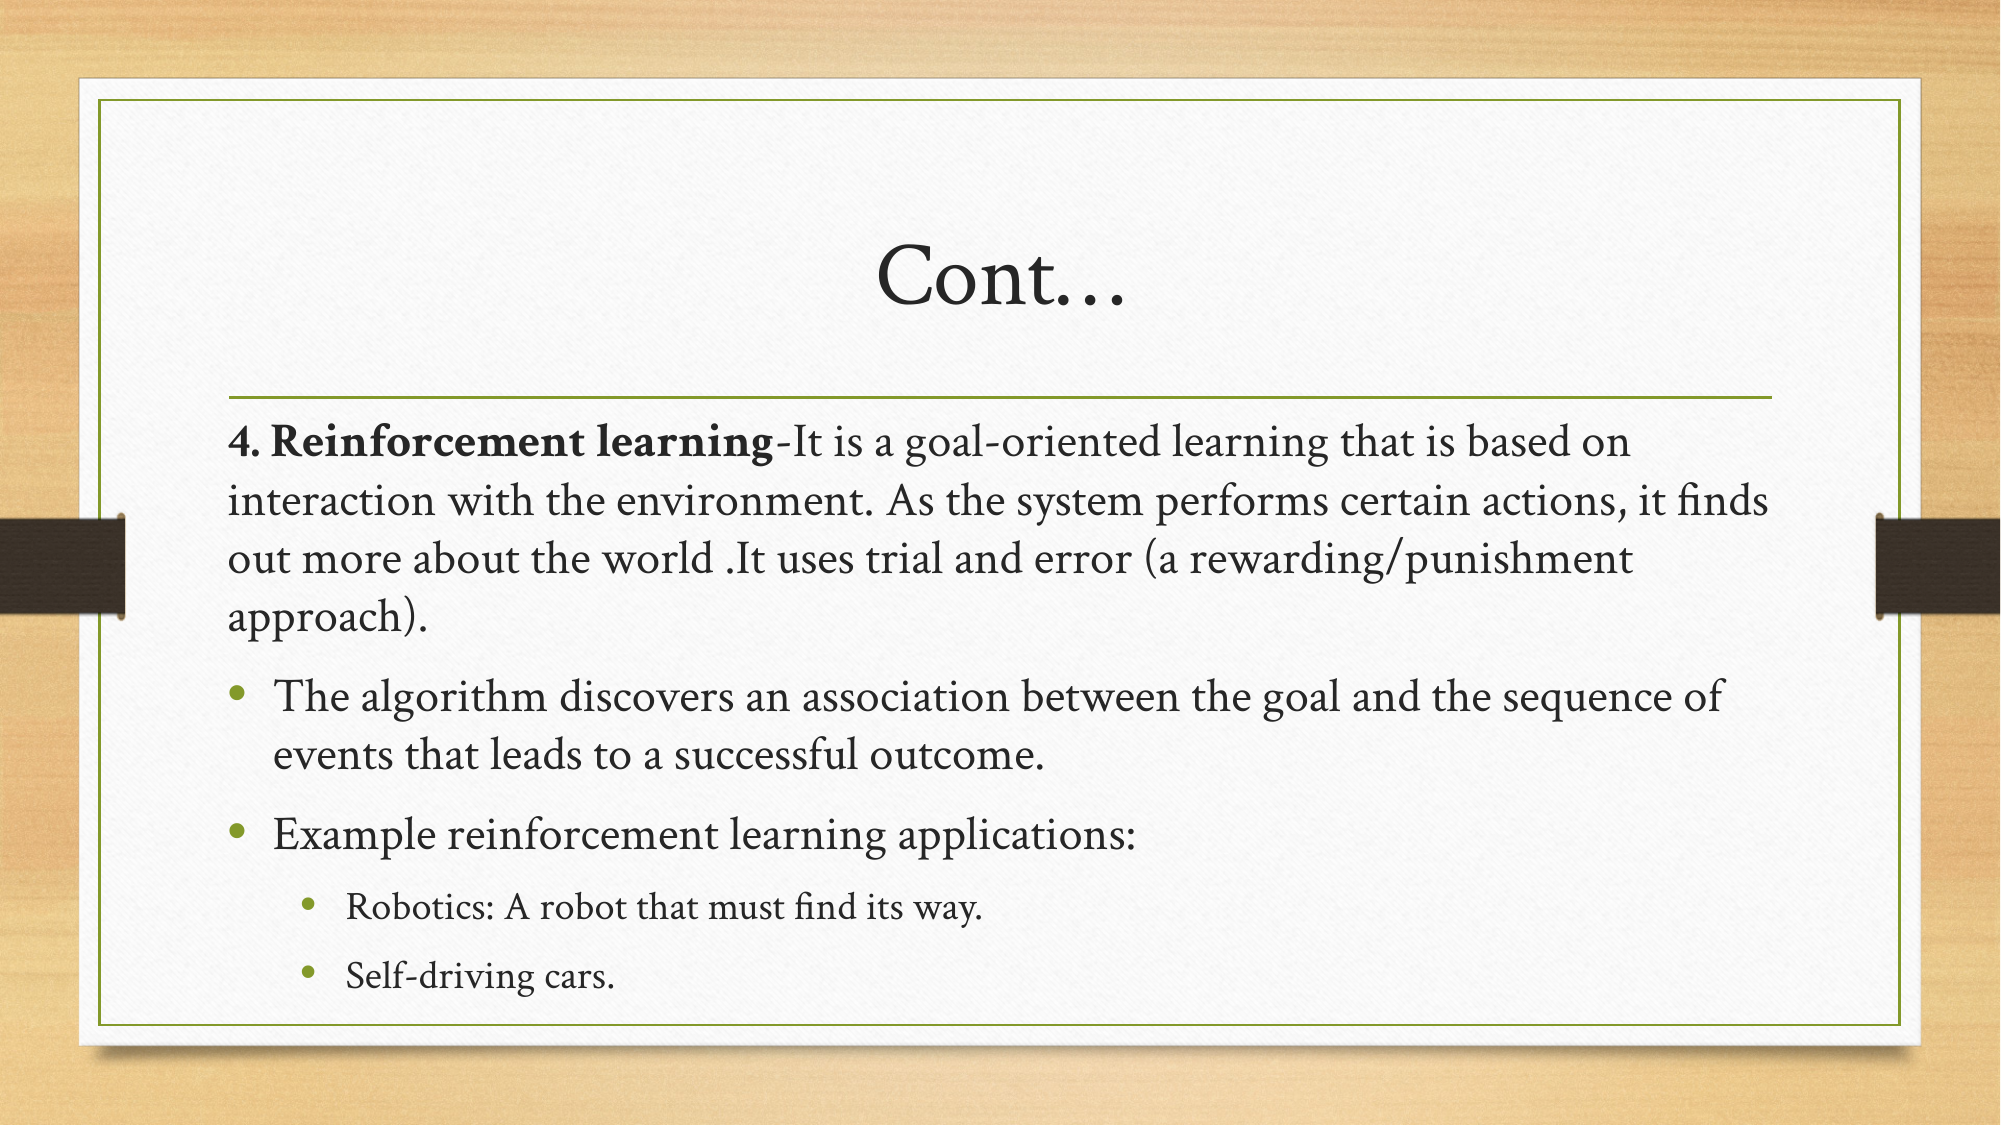

# Cont…
4. Reinforcement learning-It is a goal-oriented learning that is based on interaction with the environment. As the system performs certain actions, it finds out more about the world .It uses trial and error (a rewarding/punishment approach).
The algorithm discovers an association between the goal and the sequence of events that leads to a successful outcome.
Example reinforcement learning applications:
Robotics: A robot that must find its way.
Self-driving cars.